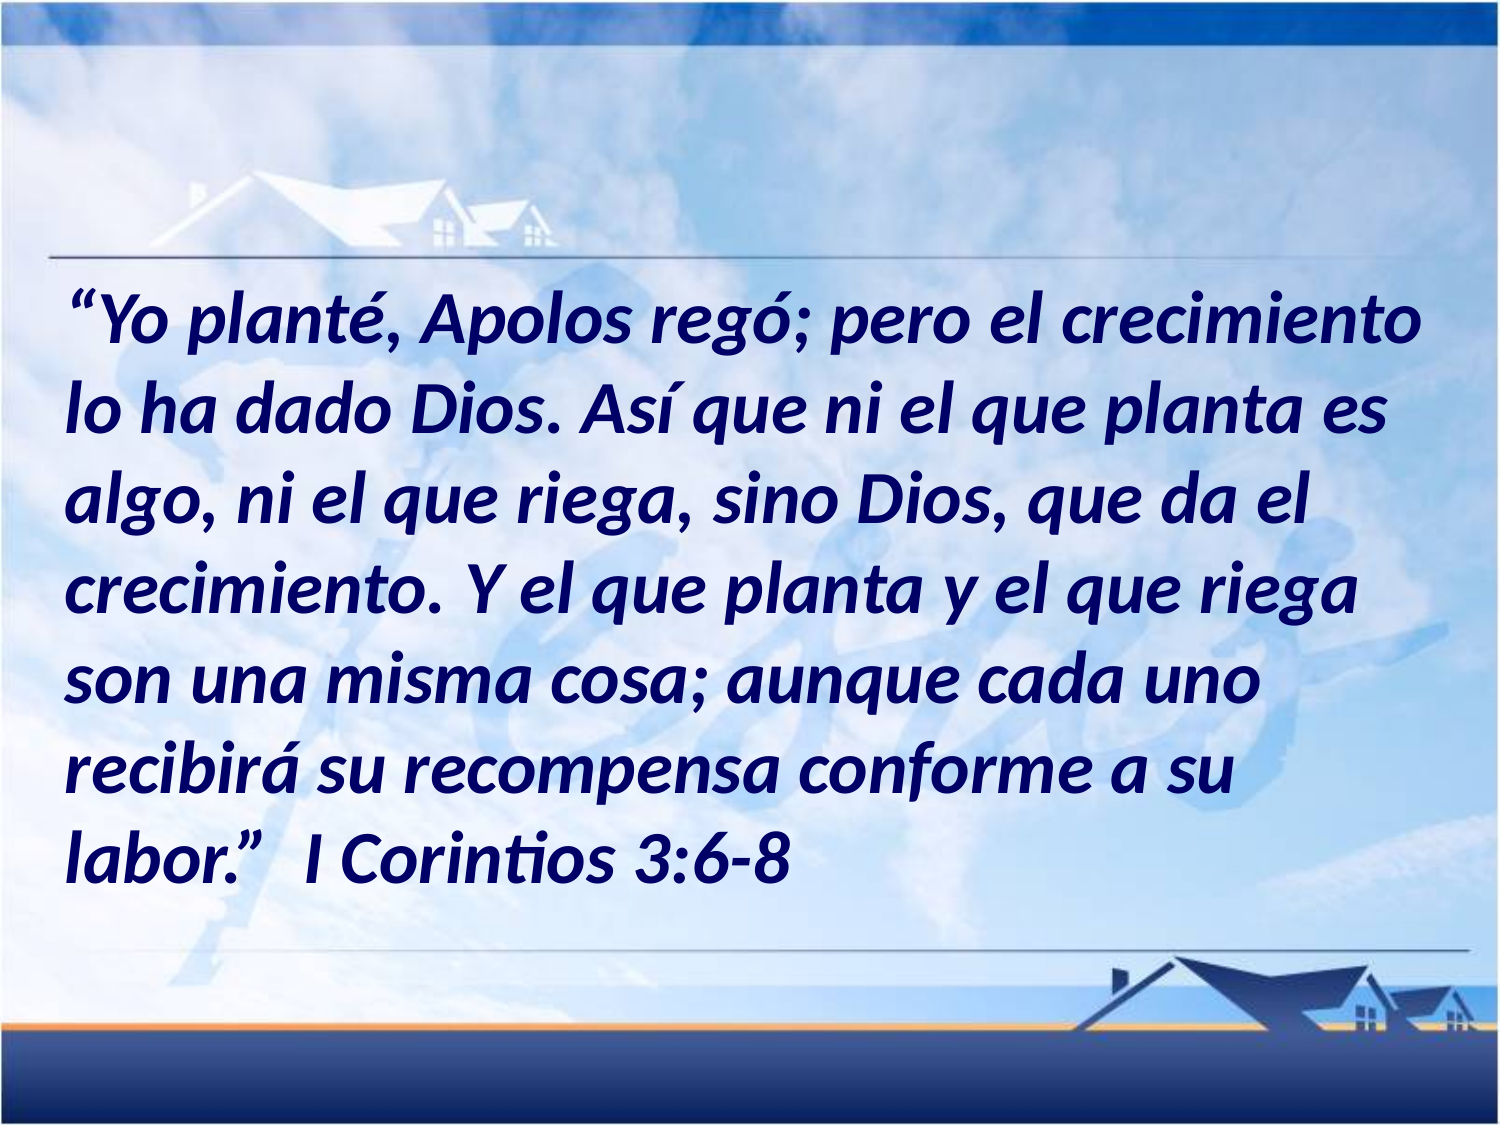

“Yo planté, Apolos regó; pero el crecimiento lo ha dado Dios. Así que ni el que planta es algo, ni el que riega, sino Dios, que da el crecimiento. Y el que planta y el que riega son una misma cosa; aunque cada uno recibirá su recompensa conforme a su labor.”  I Corintios 3:6-8